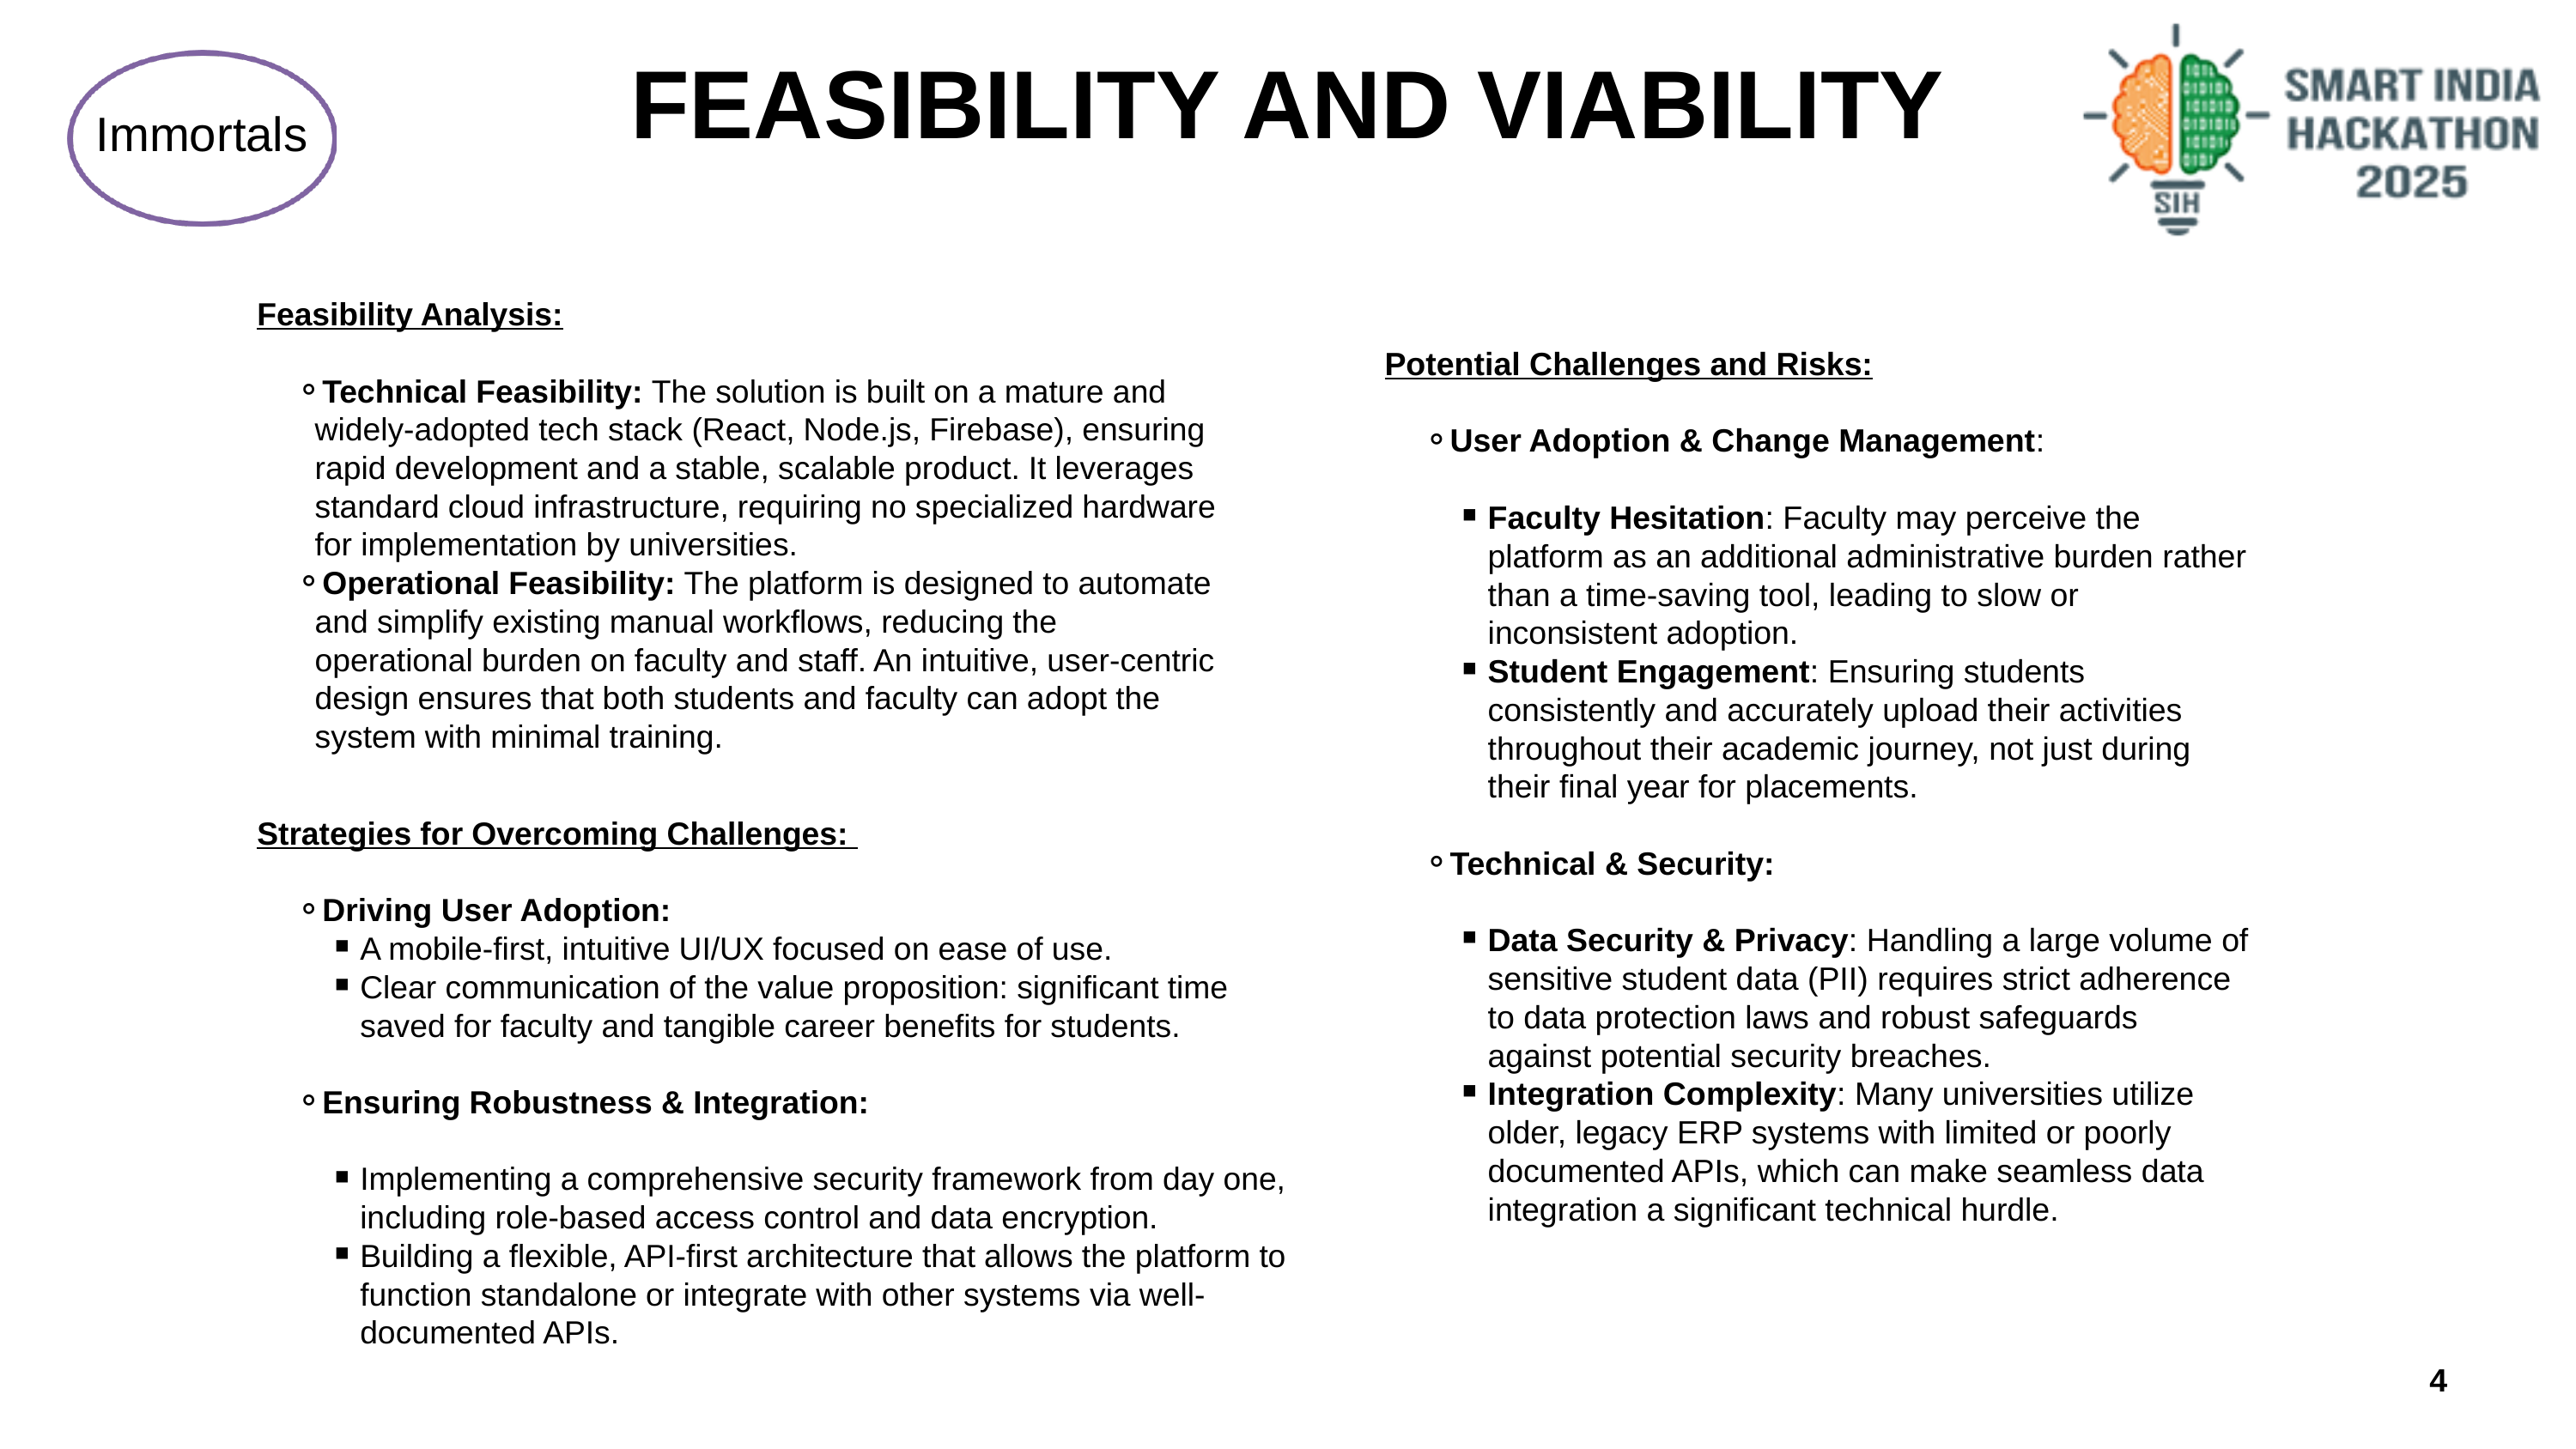

FEASIBILITY AND VIABILITY

Immortals

Feasibility Analysis:

Technical Feasibility: The solution is built on a mature and widely-adopted tech stack (React, Node.js, Firebase), ensuring rapid development and a stable, scalable product. It leverages standard cloud infrastructure, requiring no specialized hardware for implementation by universities.
Operational Feasibility: The platform is designed to automate and simplify existing manual workflows, reducing the operational burden on faculty and staff. An intuitive, user-centric design ensures that both students and faculty can adopt the system with minimal training.
Potential Challenges and Risks:

User Adoption & Change Management:

Faculty Hesitation: Faculty may perceive the platform as an additional administrative burden rather than a time-saving tool, leading to slow or inconsistent adoption.
Student Engagement: Ensuring students consistently and accurately upload their activities throughout their academic journey, not just during their final year for placements.

Technical & Security:

Data Security & Privacy: Handling a large volume of sensitive student data (PII) requires strict adherence to data protection laws and robust safeguards against potential security breaches.
Integration Complexity: Many universities utilize older, legacy ERP systems with limited or poorly documented APIs, which can make seamless data integration a significant technical hurdle.

Strategies for Overcoming Challenges:

Driving User Adoption:
A mobile-first, intuitive UI/UX focused on ease of use.
Clear communication of the value proposition: significant time saved for faculty and tangible career benefits for students.

Ensuring Robustness & Integration:

Implementing a comprehensive security framework from day one, including role-based access control and data encryption.
Building a flexible, API-first architecture that allows the platform to function standalone or integrate with other systems via well-documented APIs.

4